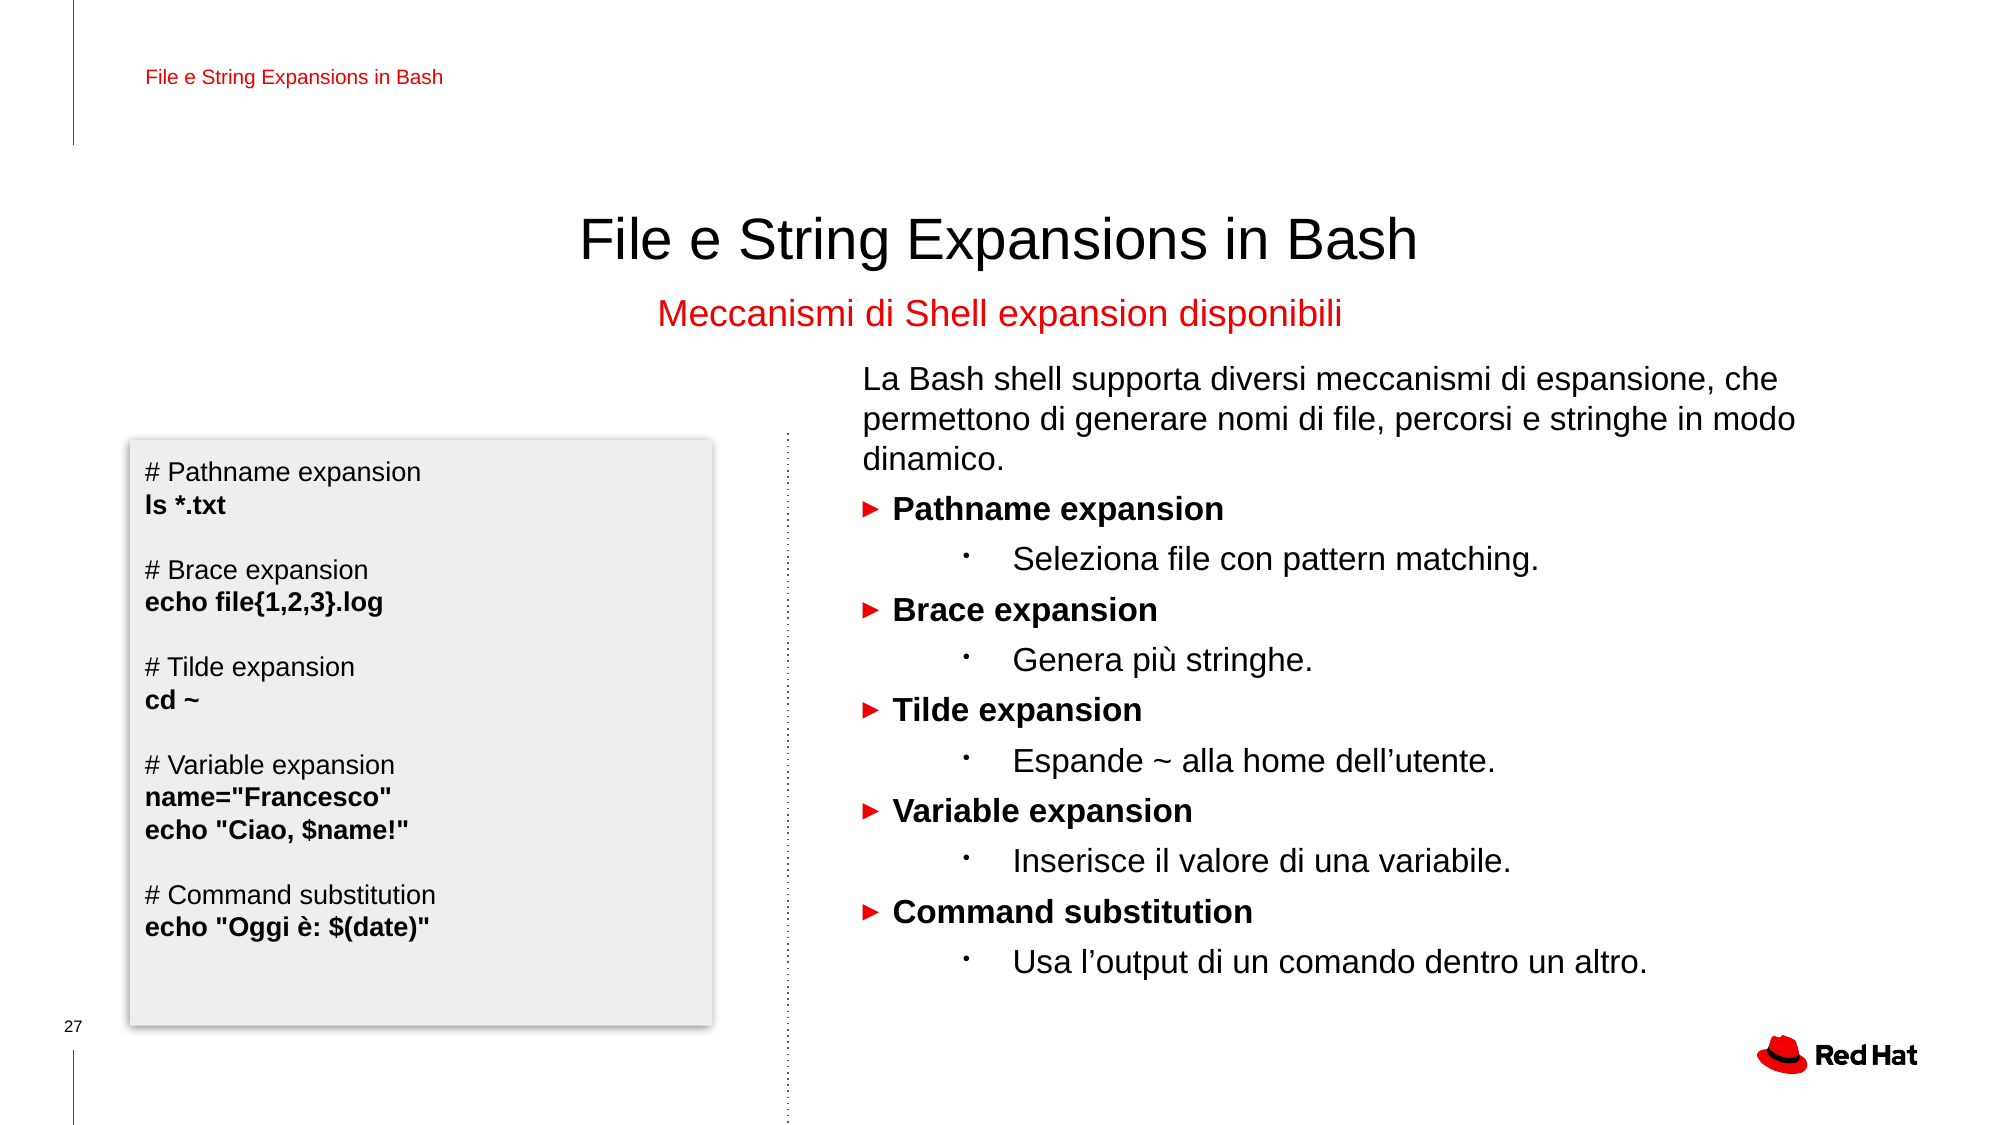

File e String Expansions in Bash
# File e String Expansions in Bash
Meccanismi di Shell expansion disponibili
La Bash shell supporta diversi meccanismi di espansione, che permettono di generare nomi di file, percorsi e stringhe in modo dinamico.
Pathname expansion
Seleziona file con pattern matching.
Brace expansion
Genera più stringhe.
Tilde expansion
Espande ~ alla home dell’utente.
Variable expansion
Inserisce il valore di una variabile.
Command substitution
Usa l’output di un comando dentro un altro.

# Pathname expansion
ls *.txt

# Brace expansion
echo file{1,2,3}.log

# Tilde expansion
cd ~

# Variable expansion
name="Francesco"
echo "Ciao, $name!"

# Command substitution
echo "Oggi è: $(date)"

27